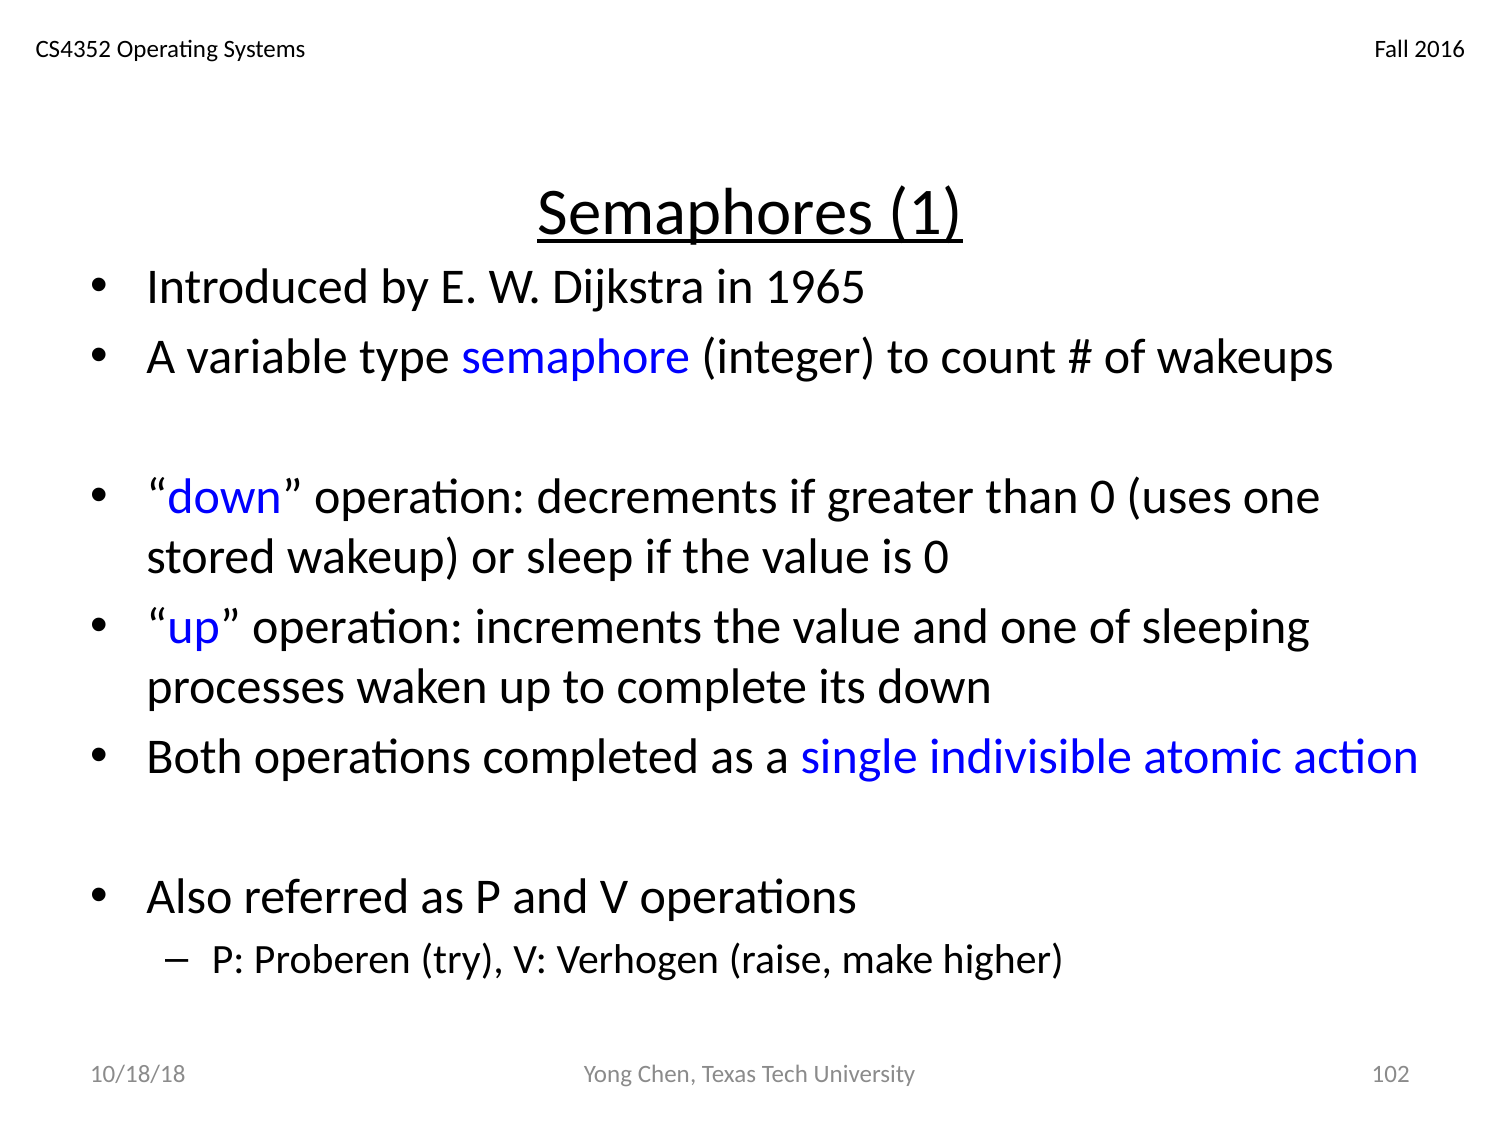

# Semaphores (1)
Introduced by E. W. Dijkstra in 1965
A variable type semaphore (integer) to count # of wakeups

“down” operation: decrements if greater than 0 (uses one stored wakeup) or sleep if the value is 0
“up” operation: increments the value and one of sleeping processes waken up to complete its down
Both operations completed as a single indivisible atomic action

Also referred as P and V operations
P: Proberen (try), V: Verhogen (raise, make higher)
10/18/18
Yong Chen, Texas Tech University
102